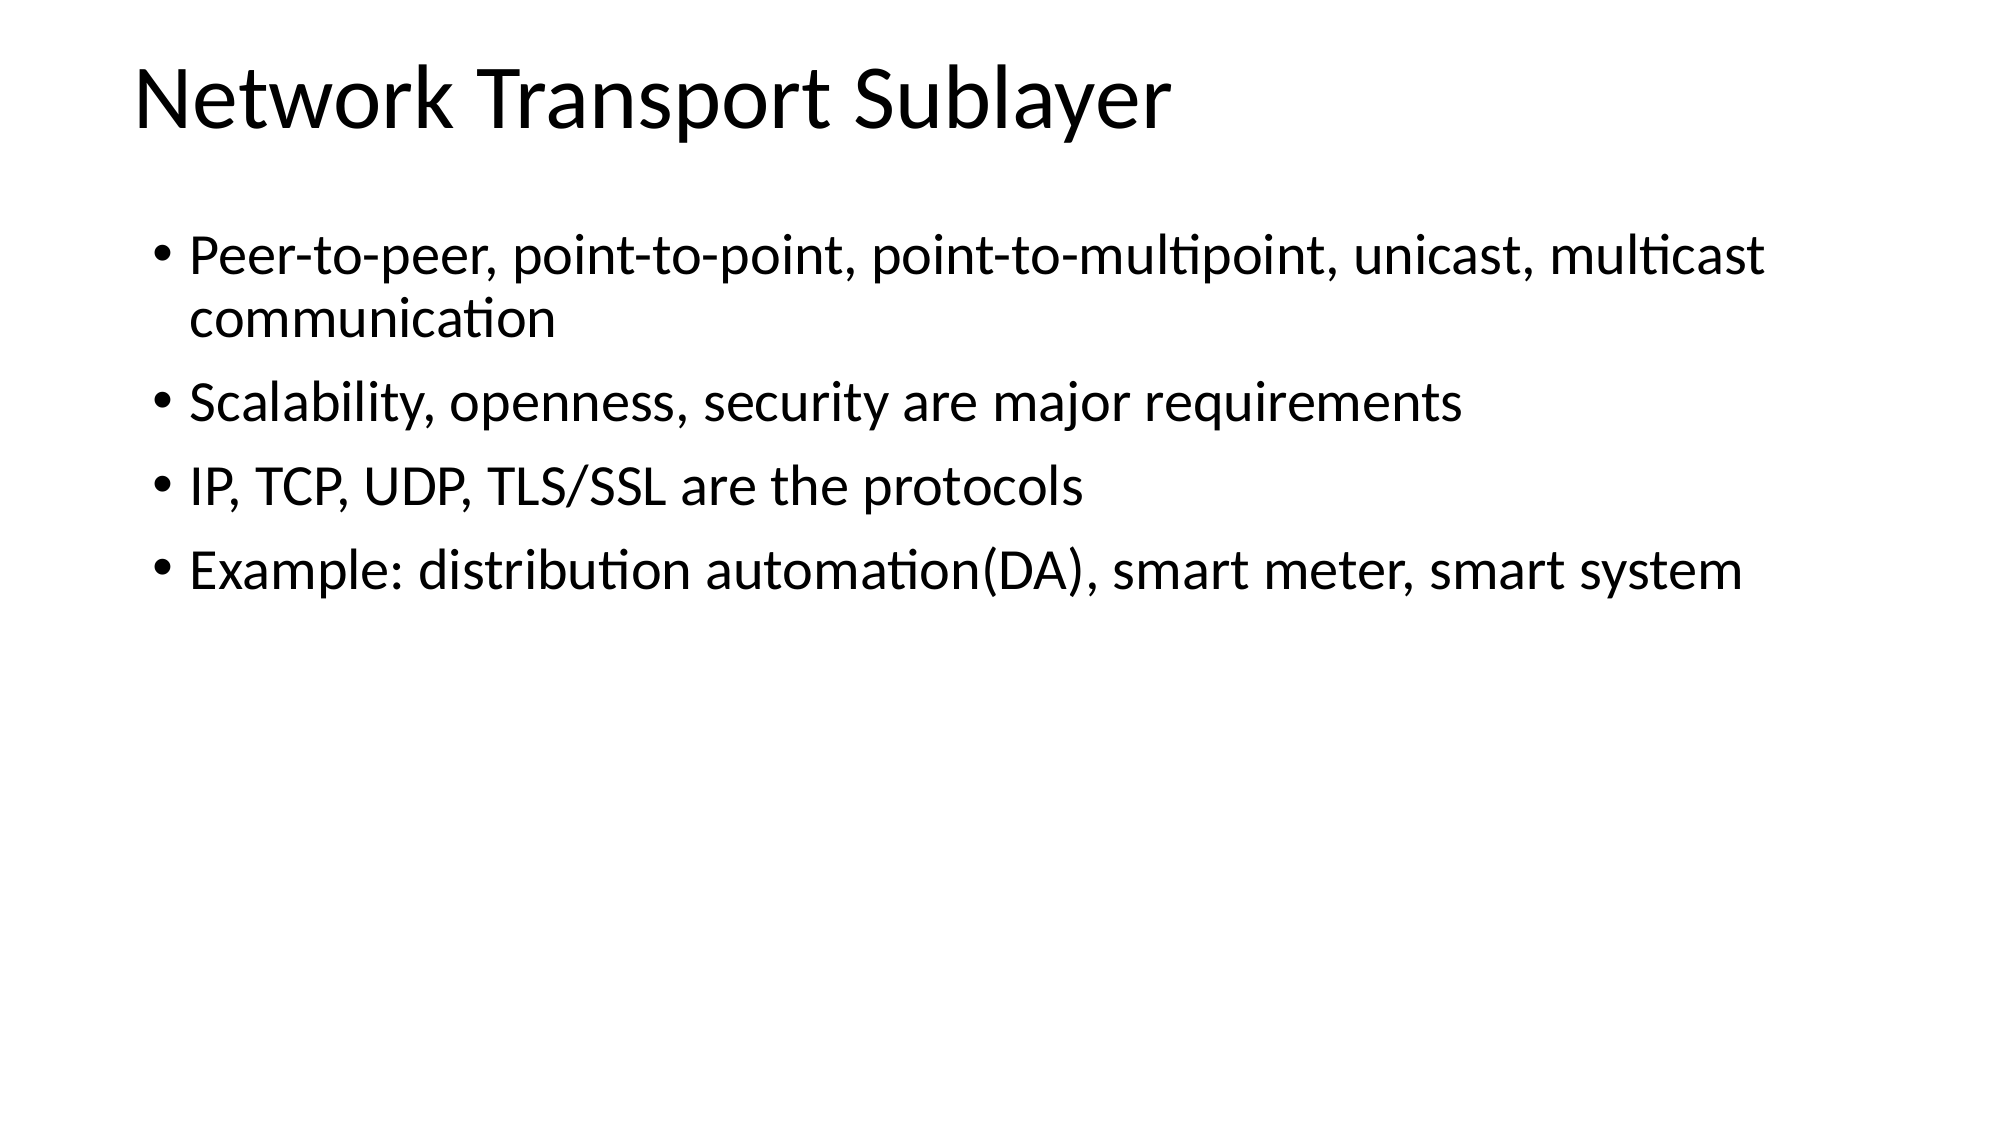

# Network Transport Sublayer
Peer-to-peer, point-to-point, point-to-multipoint, unicast, multicast communication
Scalability, openness, security are major requirements
IP, TCP, UDP, TLS/SSL are the protocols
Example: distribution automation(DA), smart meter, smart system